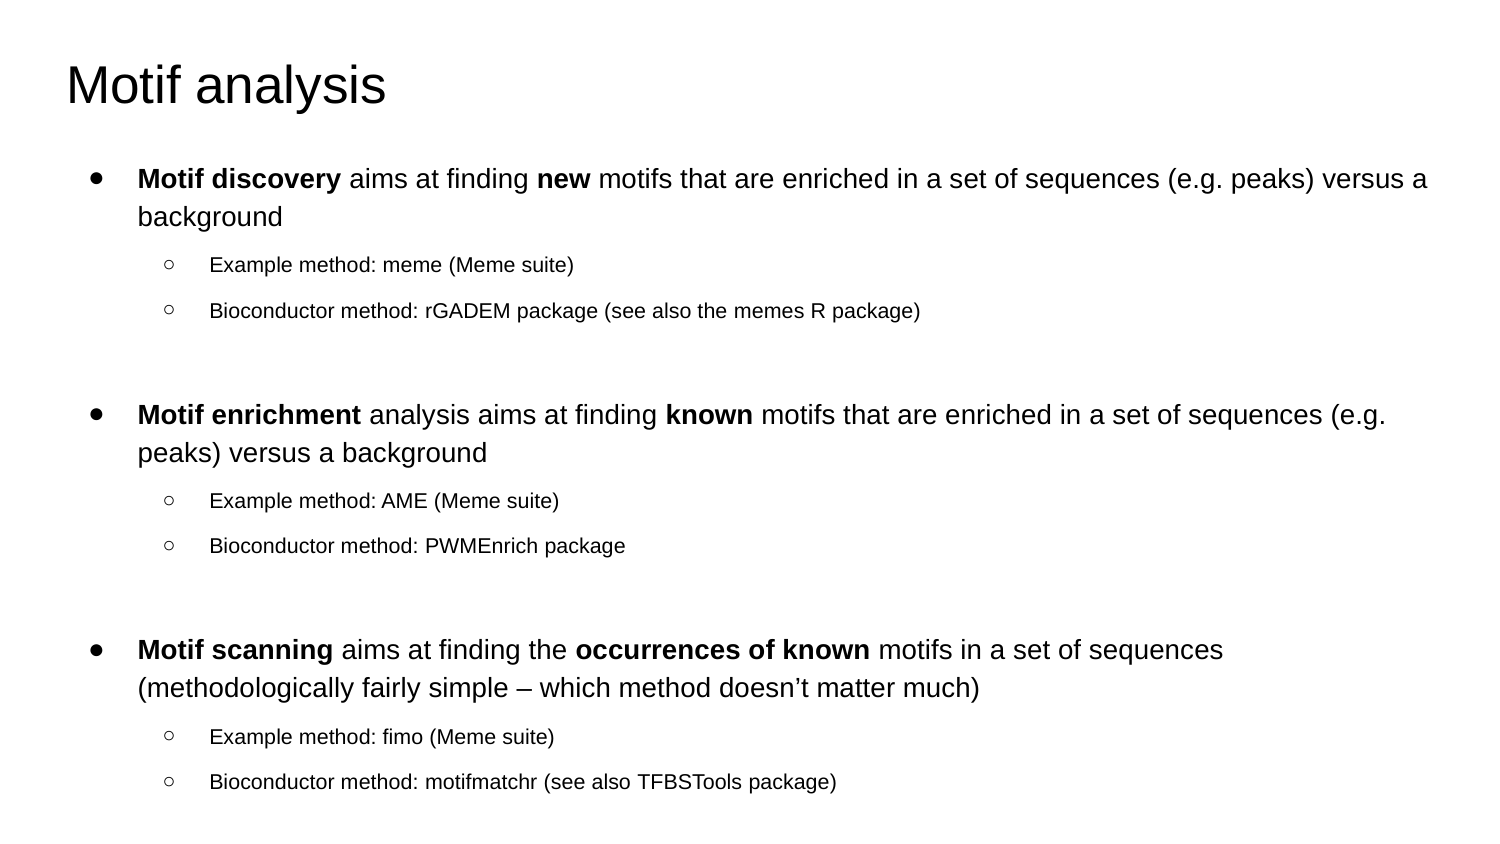

# Motif analysis
Motif discovery aims at finding new motifs that are enriched in a set of sequences (e.g. peaks) versus a background
Example method: meme (Meme suite)
Bioconductor method: rGADEM package (see also the memes R package)

Motif enrichment analysis aims at finding known motifs that are enriched in a set of sequences (e.g. peaks) versus a background
Example method: AME (Meme suite)
Bioconductor method: PWMEnrich package

Motif scanning aims at finding the occurrences of known motifs in a set of sequences (methodologically fairly simple – which method doesn’t matter much)
Example method: fimo (Meme suite)
Bioconductor method: motifmatchr (see also TFBSTools package)